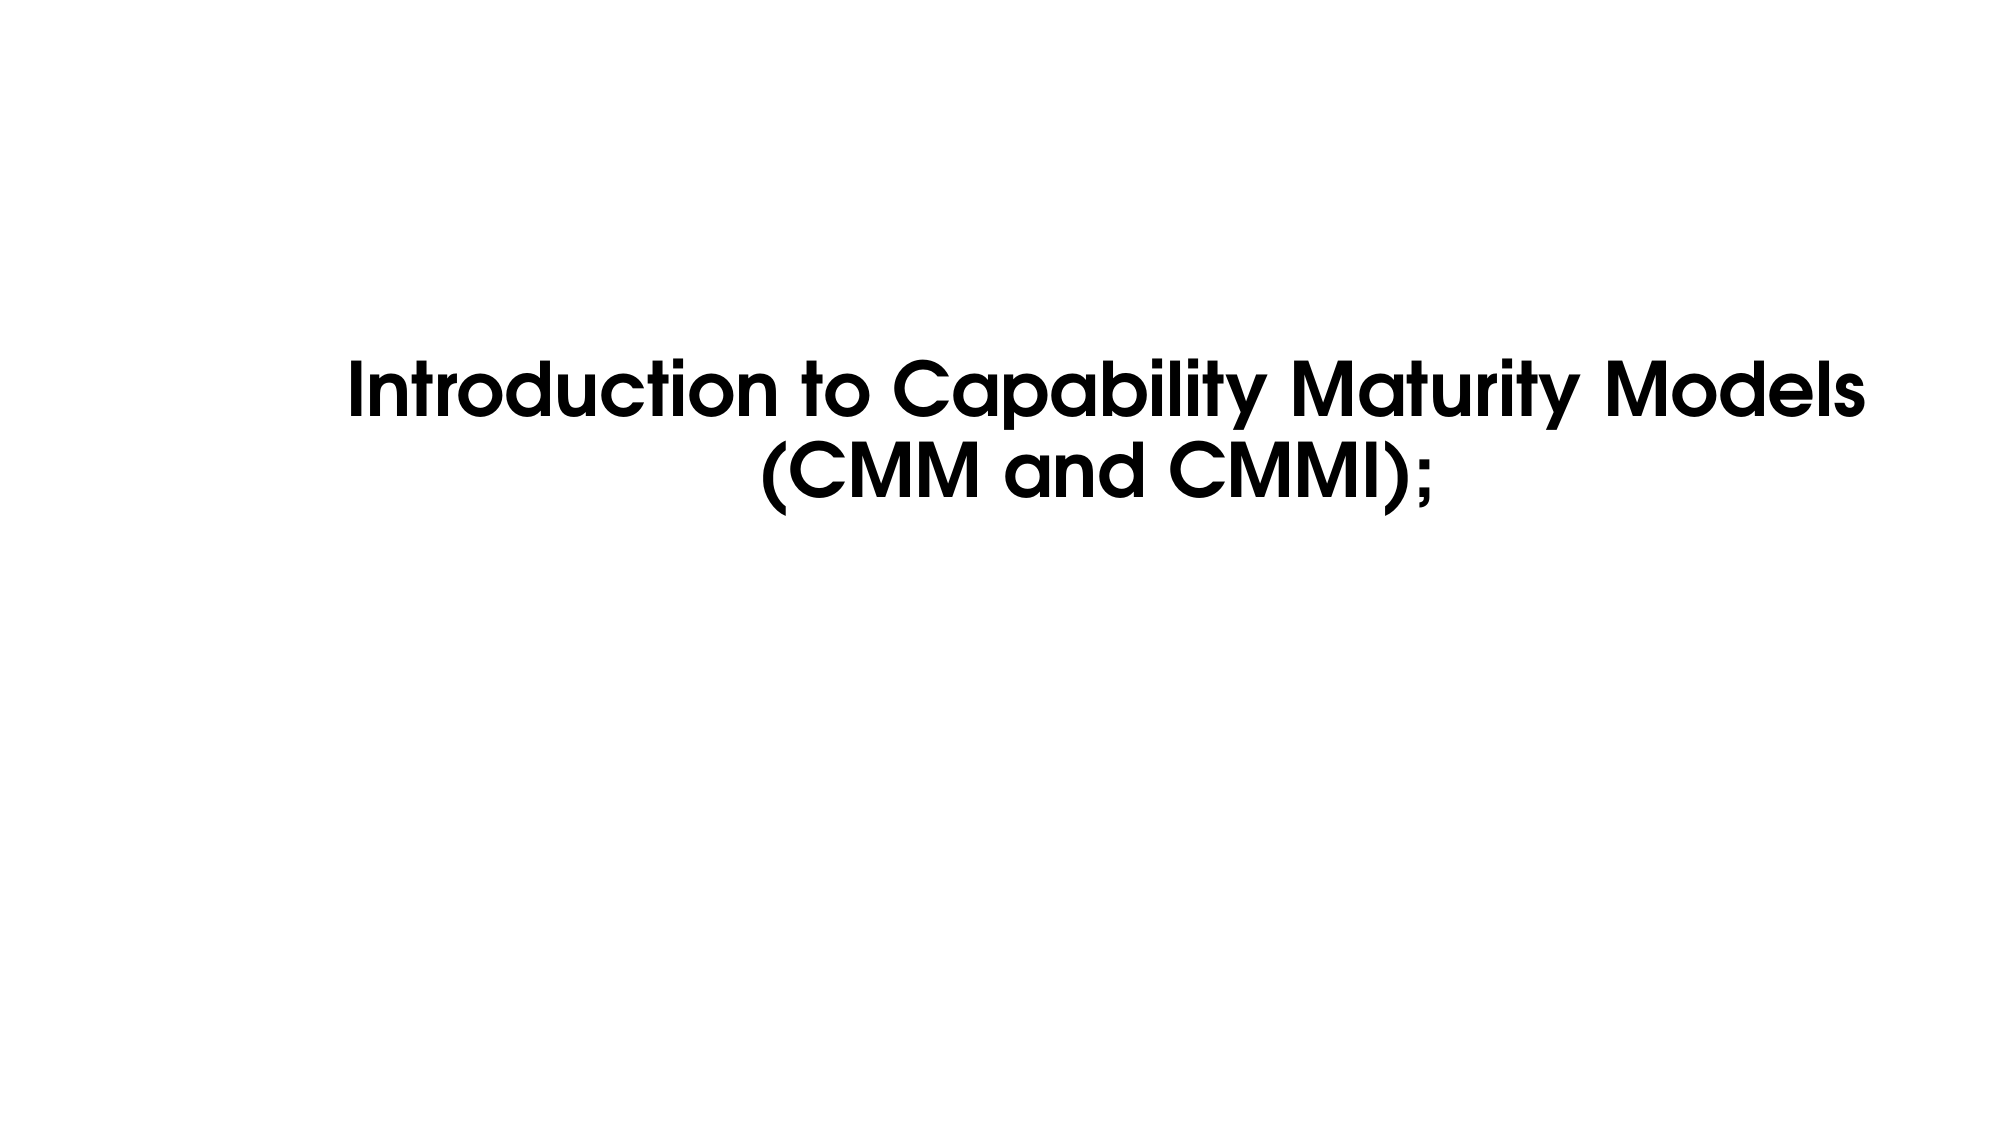

# Introduction to Capability Maturity Models (CMM and CMMI);